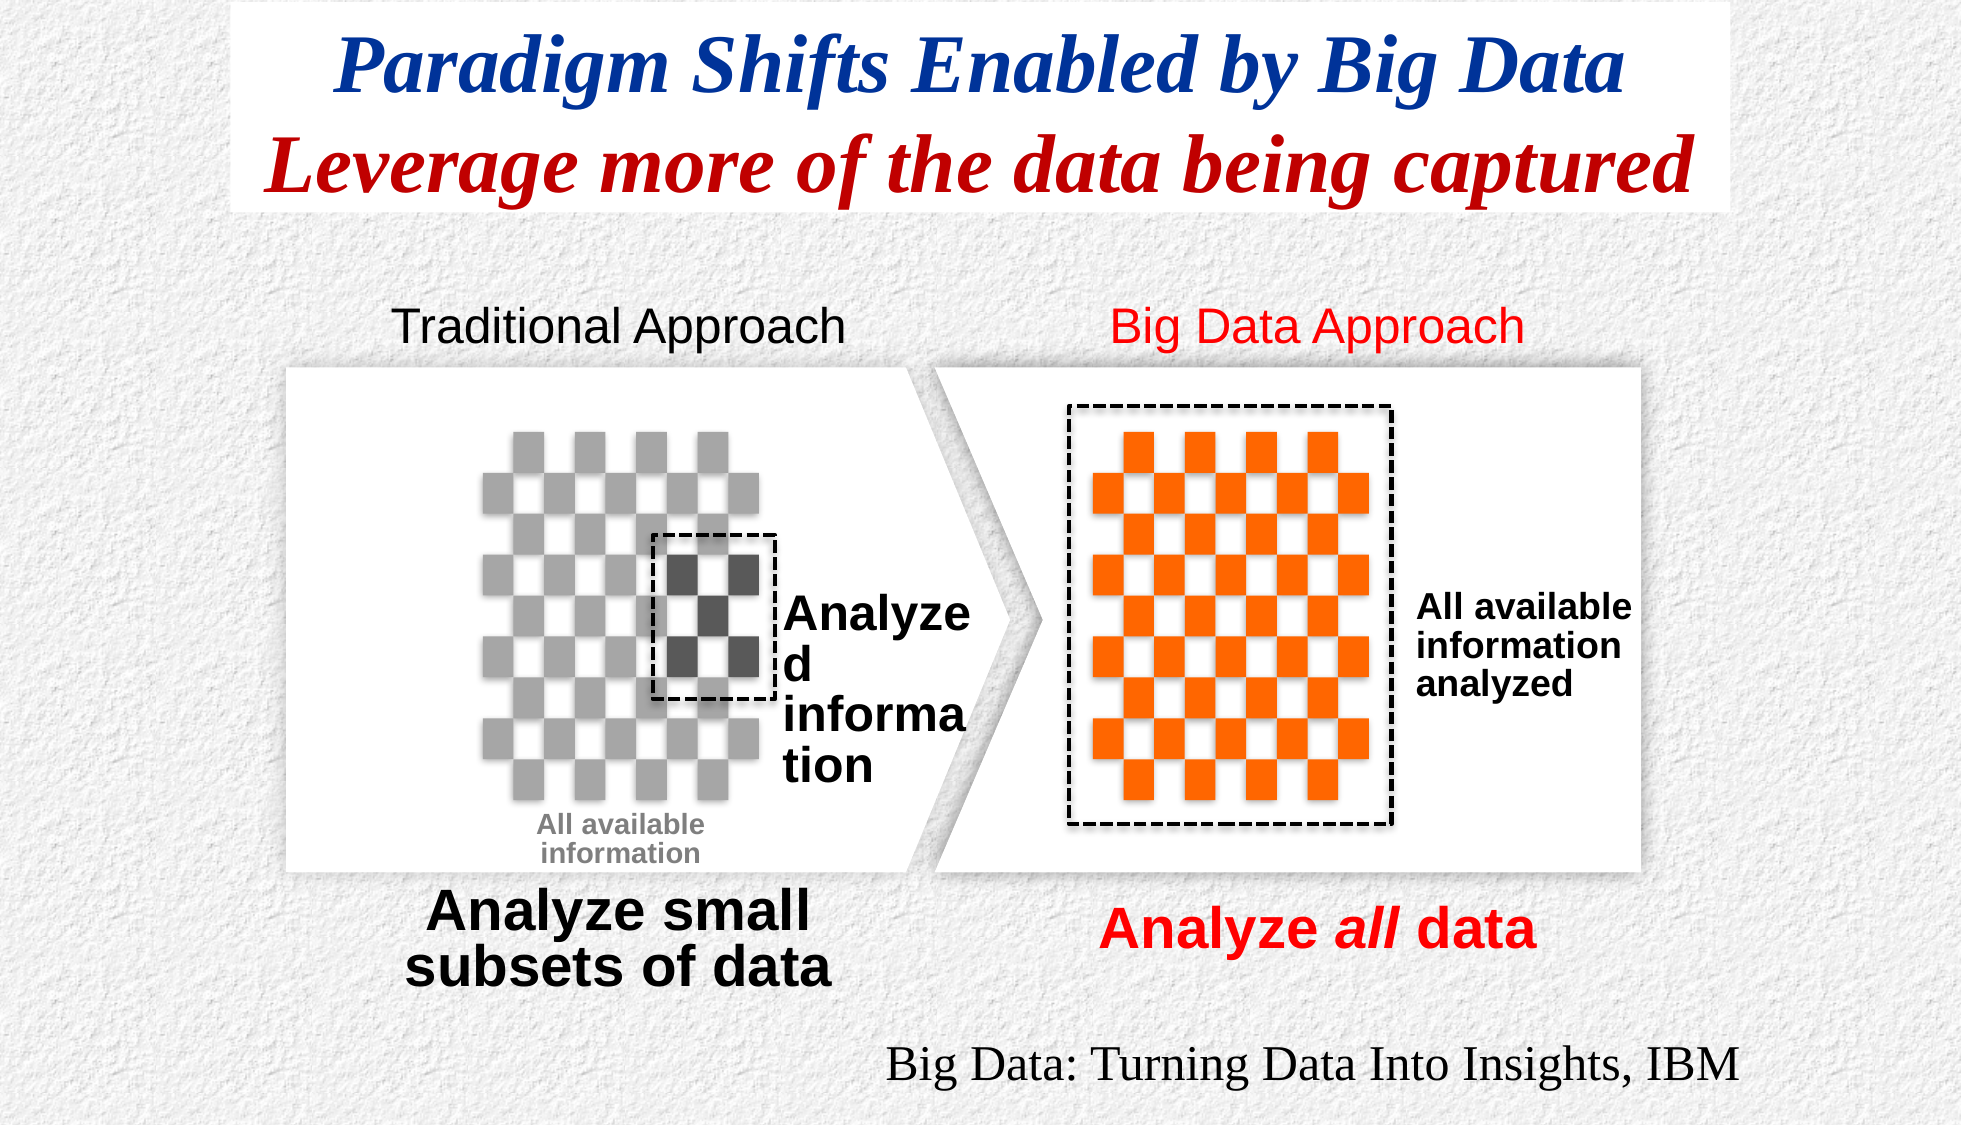

Paradigm Shifts Enabled by Big Data
Leverage more of the data being captured
Traditional Approach
Big Data Approach

Analyzed
information
All available information
analyzed

All available information
Analyze small subsets of data
Analyze all data
Big Data: Turning Data Into Insights, IBM